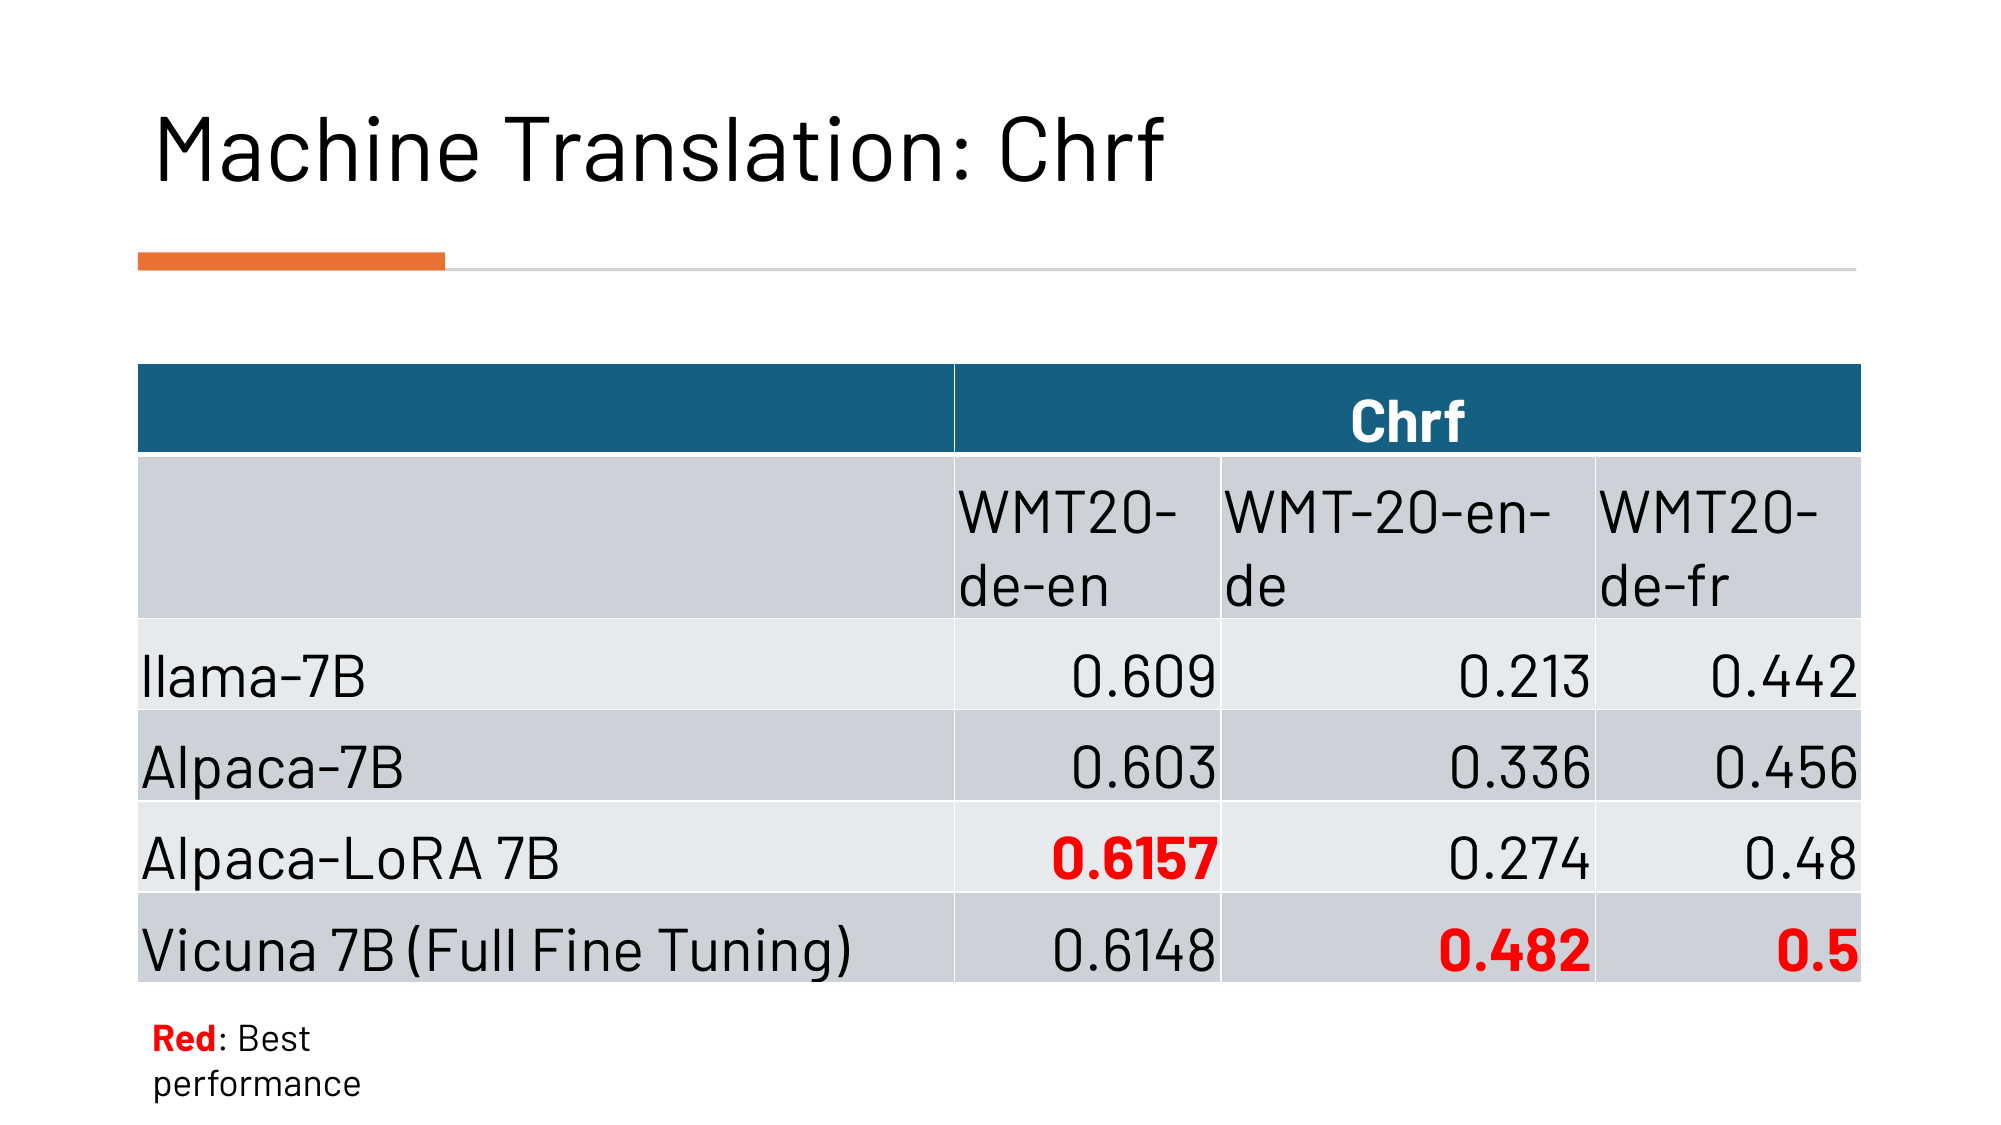

# Machine Translation: Chrf

|  | Chrf |  |  |
| --- | --- | --- | --- |
|  | WMT20-de-en | WMT-20-en-de | WMT20-de-fr |
| llama-7B | 0.609 | 0.213 | 0.442 |
| Alpaca-7B | 0.603 | 0.336 | 0.456 |
| Alpaca-LoRA 7B | 0.6157 | 0.274 | 0.48 |
| Vicuna 7B (Full Fine Tuning) | 0.6148 | 0.482 | 0.5 |
Red: Best performance